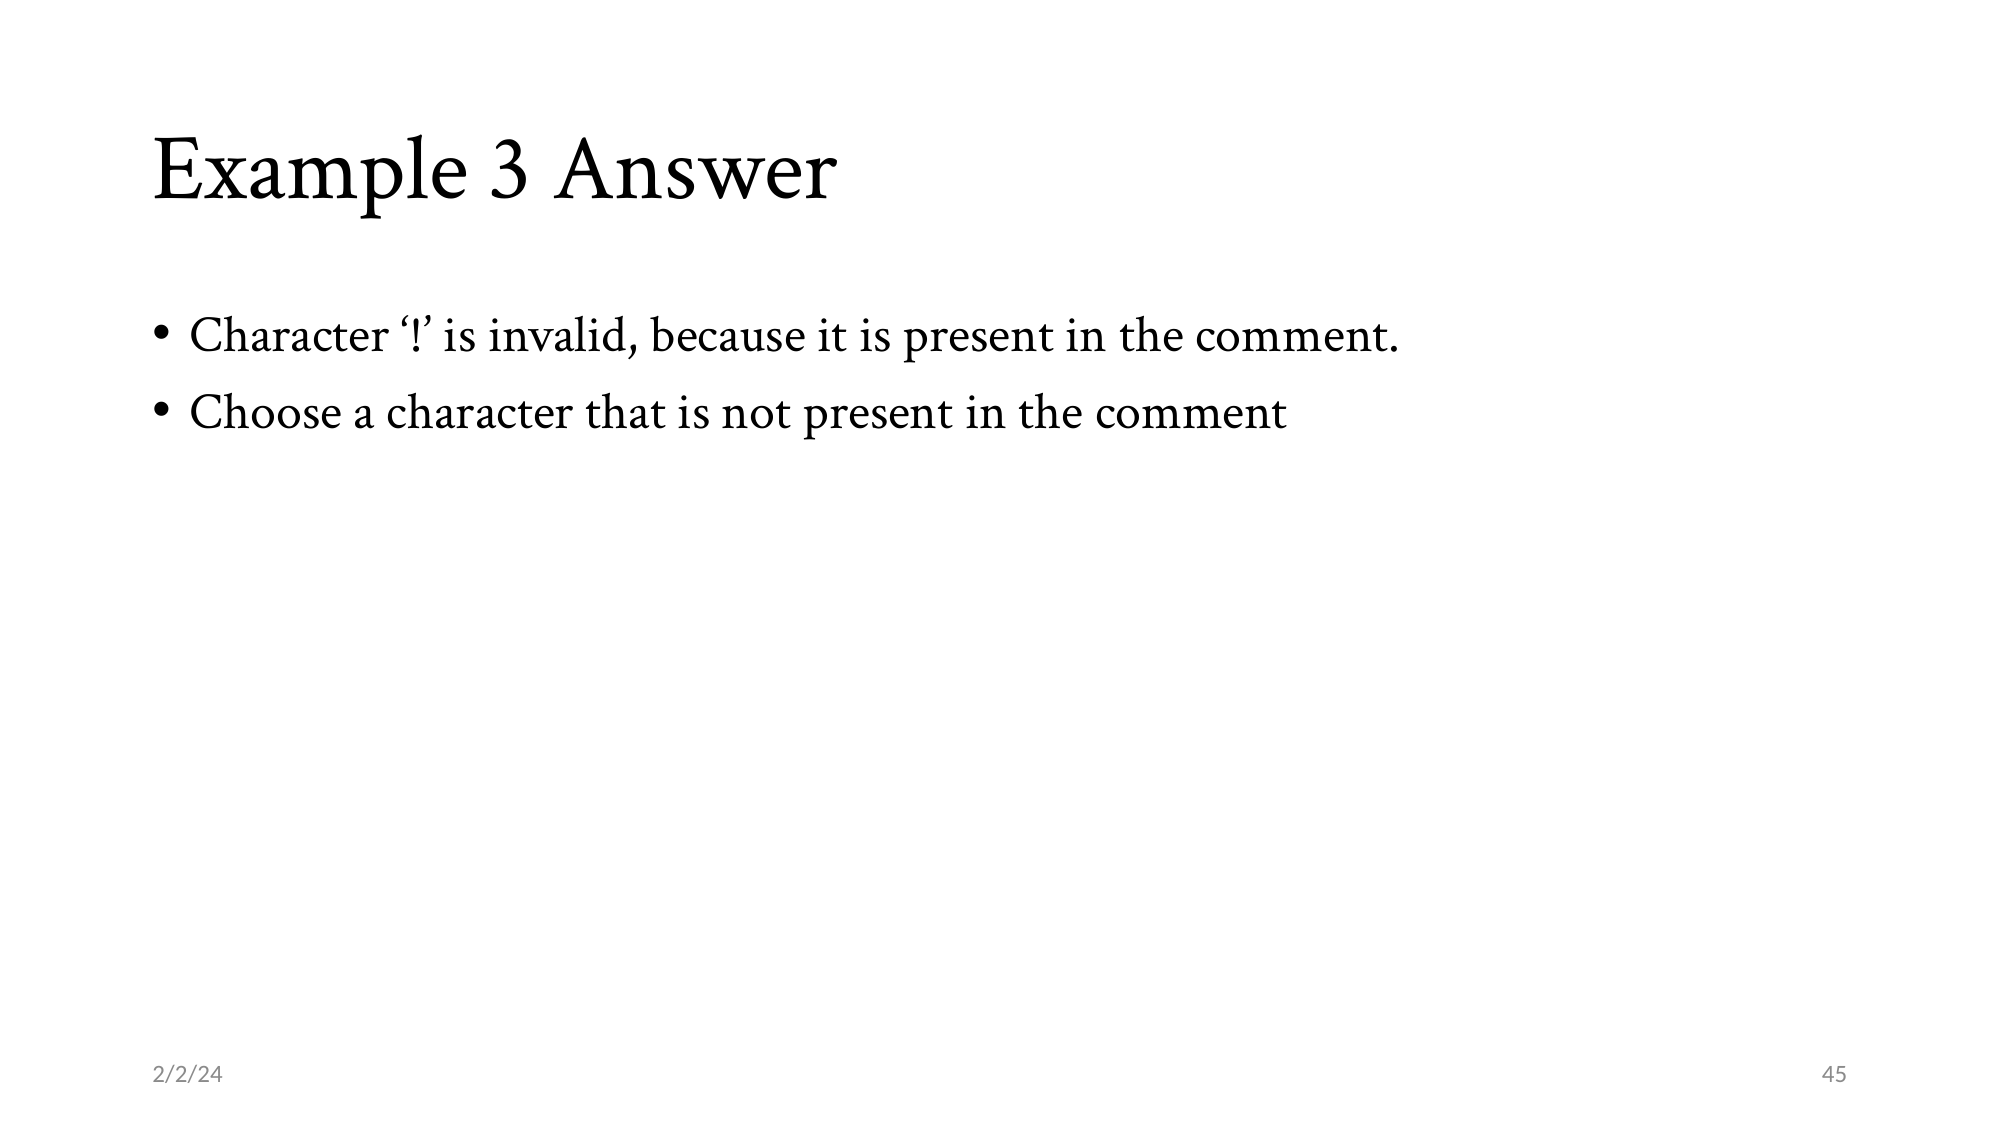

# Example 3 Answer
Character ‘!’ is invalid, because it is present in the comment.
Choose a character that is not present in the comment
2/2/24
45